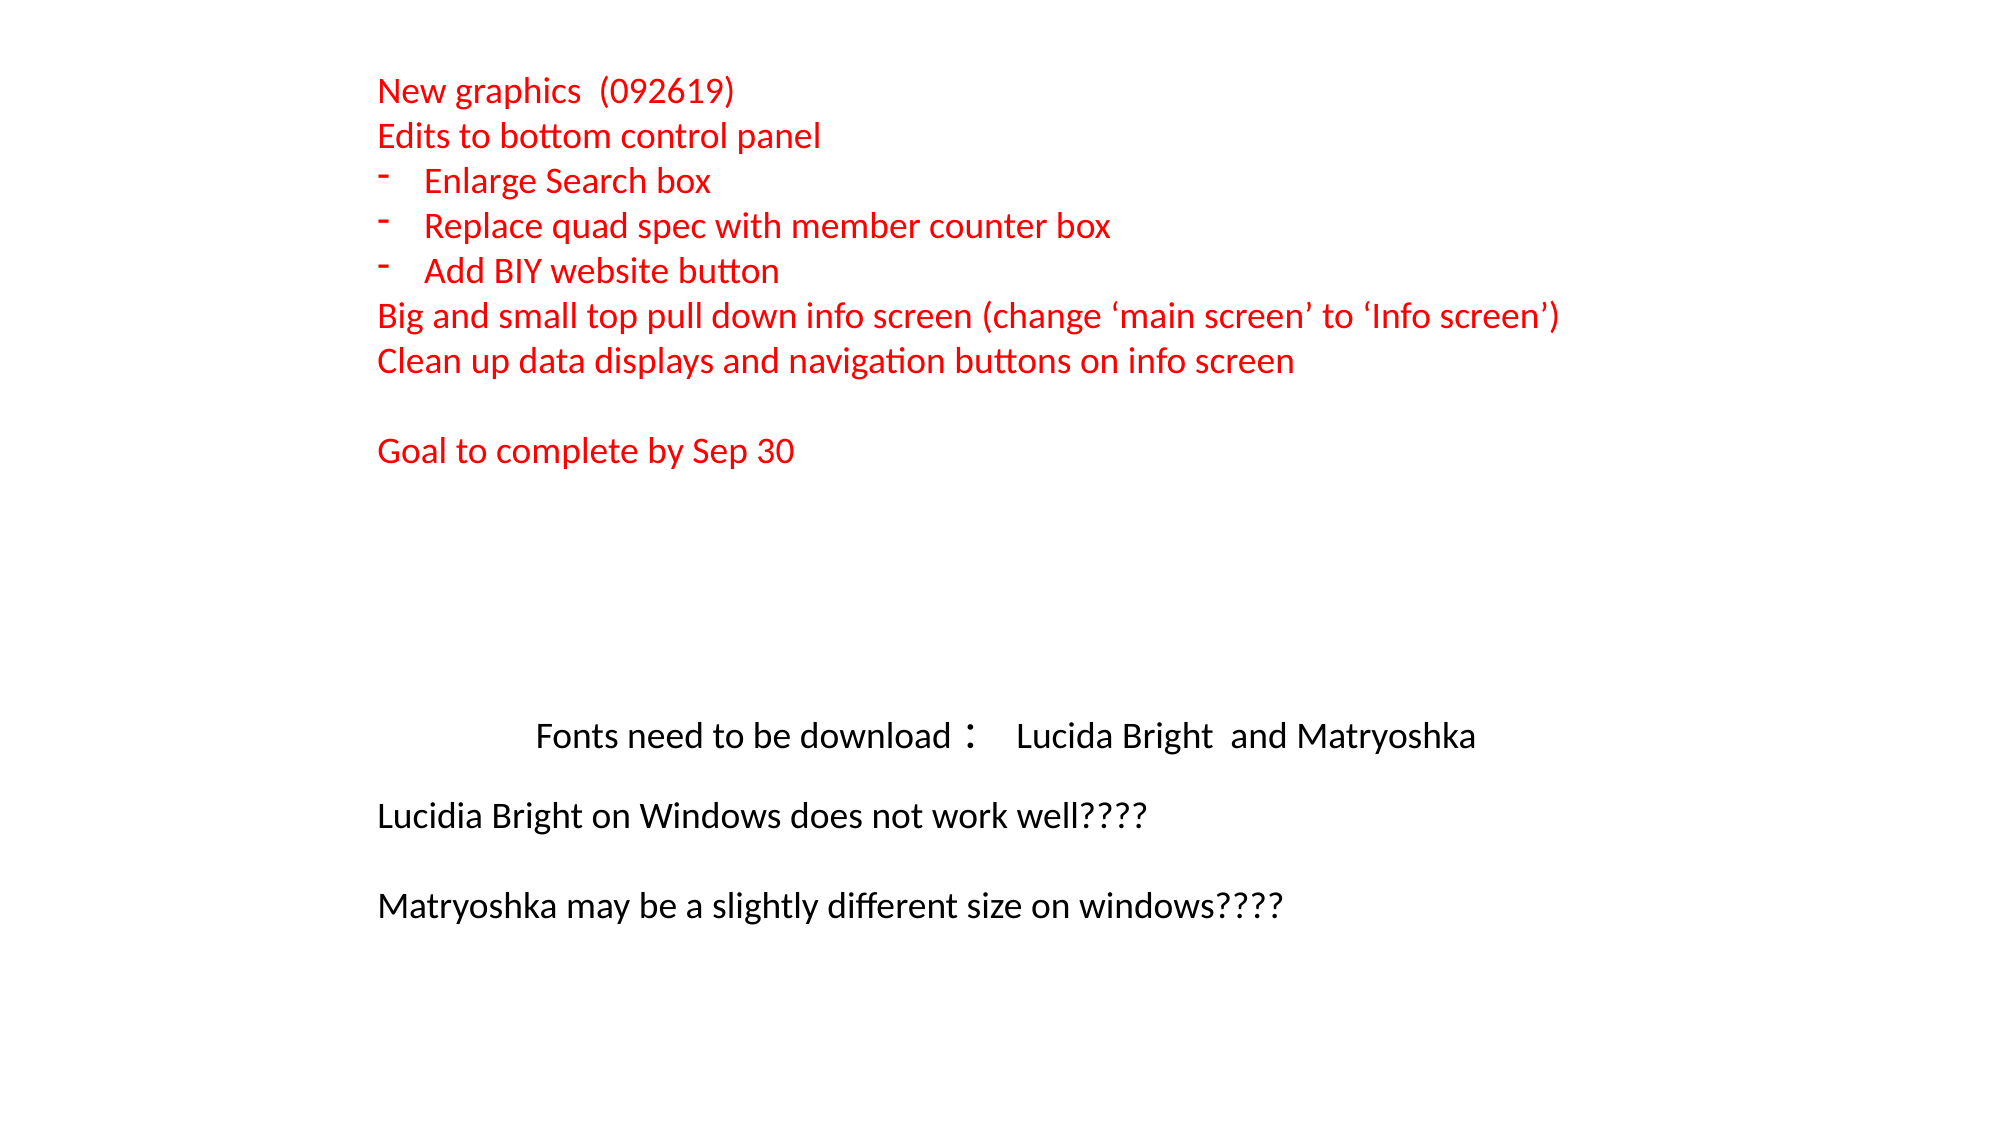

New graphics  (092619)
Edits to bottom control panel
Enlarge Search box
Replace quad spec with member counter box
Add BIY website button
Big and small top pull down info screen (change ‘main screen’ to ‘Info screen’)
Clean up data displays and navigation buttons on info screen

Goal to complete by Sep 30

Fonts need to be download： Lucida Bright  and Matryoshka
Lucidia Bright on Windows does not work well????

Matryoshka may be a slightly different size on windows????